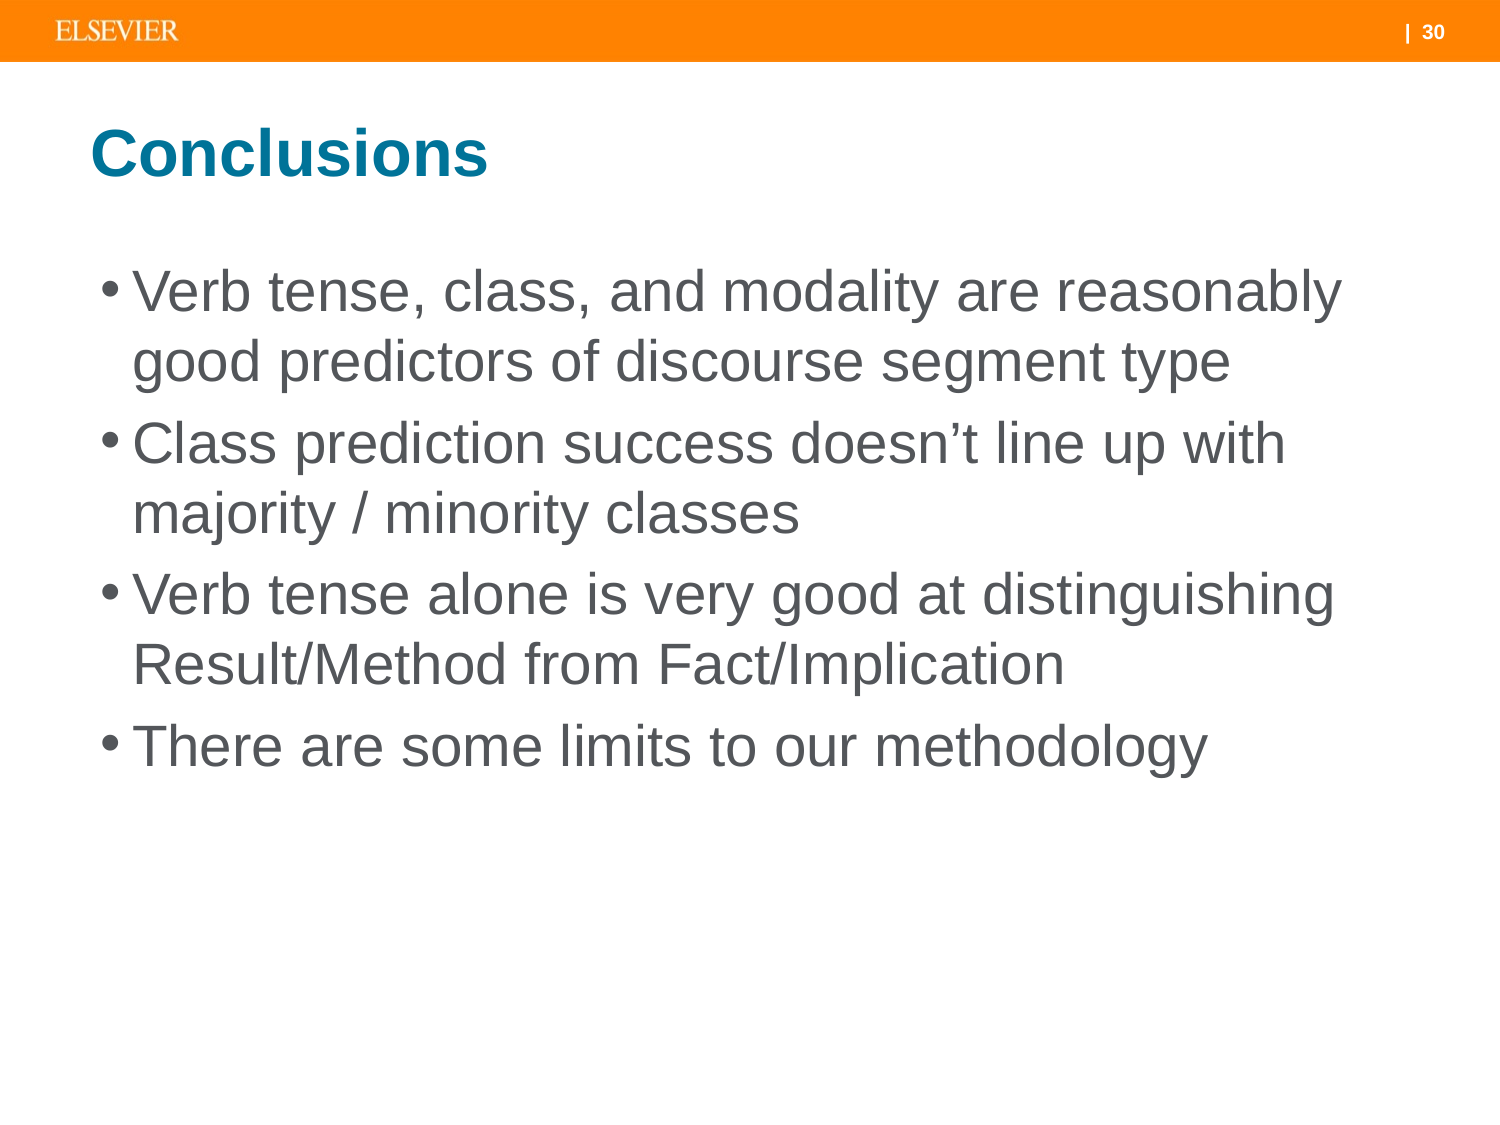

# Conclusions
Verb tense, class, and modality are reasonably good predictors of discourse segment type
Class prediction success doesn’t line up with majority / minority classes
Verb tense alone is very good at distinguishing Result/Method from Fact/Implication
There are some limits to our methodology